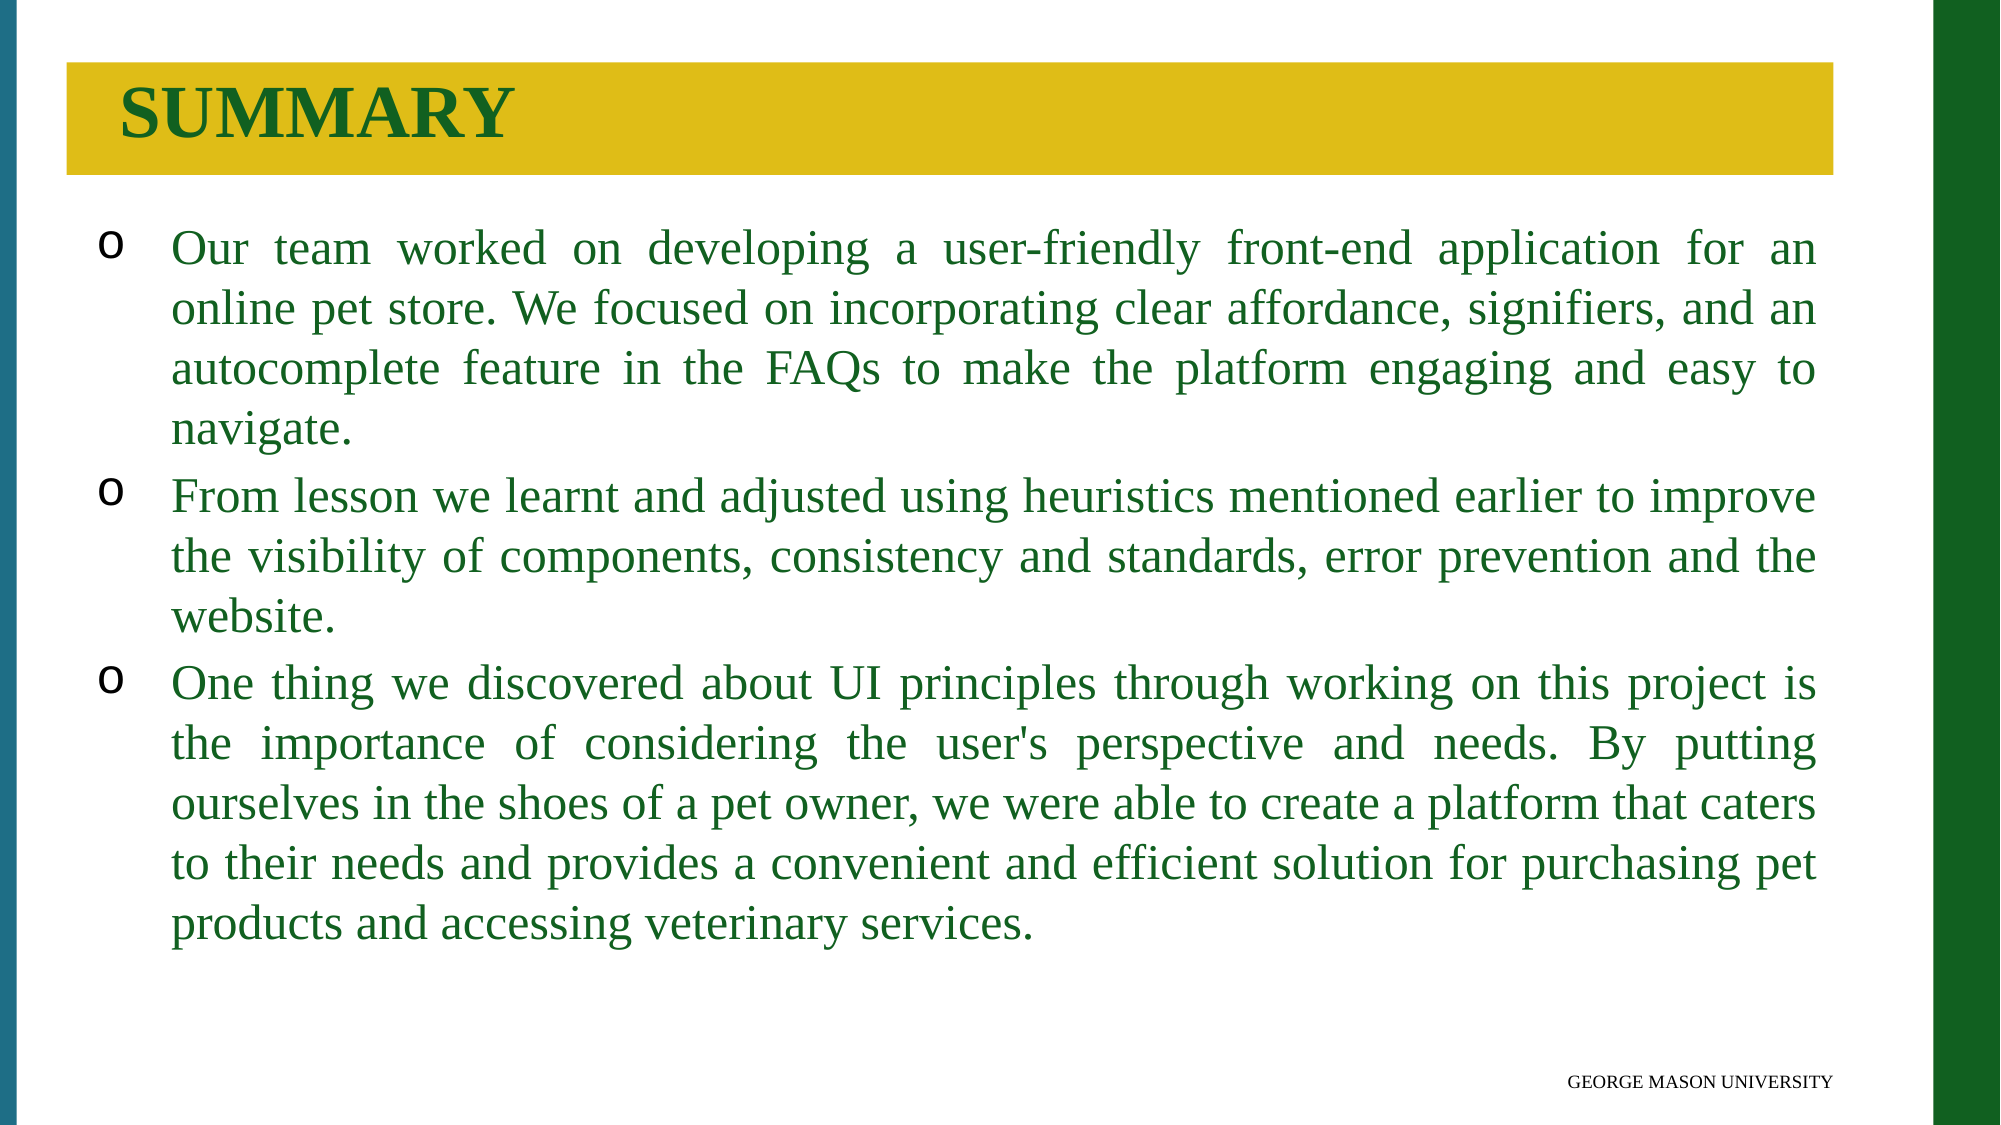

SUMMARY
Our team worked on developing a user-friendly front-end application for an online pet store. We focused on incorporating clear affordance, signifiers, and an autocomplete feature in the FAQs to make the platform engaging and easy to navigate.
From lesson we learnt and adjusted using heuristics mentioned earlier to improve the visibility of components, consistency and standards, error prevention and the website.
One thing we discovered about UI principles through working on this project is the importance of considering the user's perspective and needs. By putting ourselves in the shoes of a pet owner, we were able to create a platform that caters to their needs and provides a convenient and efficient solution for purchasing pet products and accessing veterinary services.